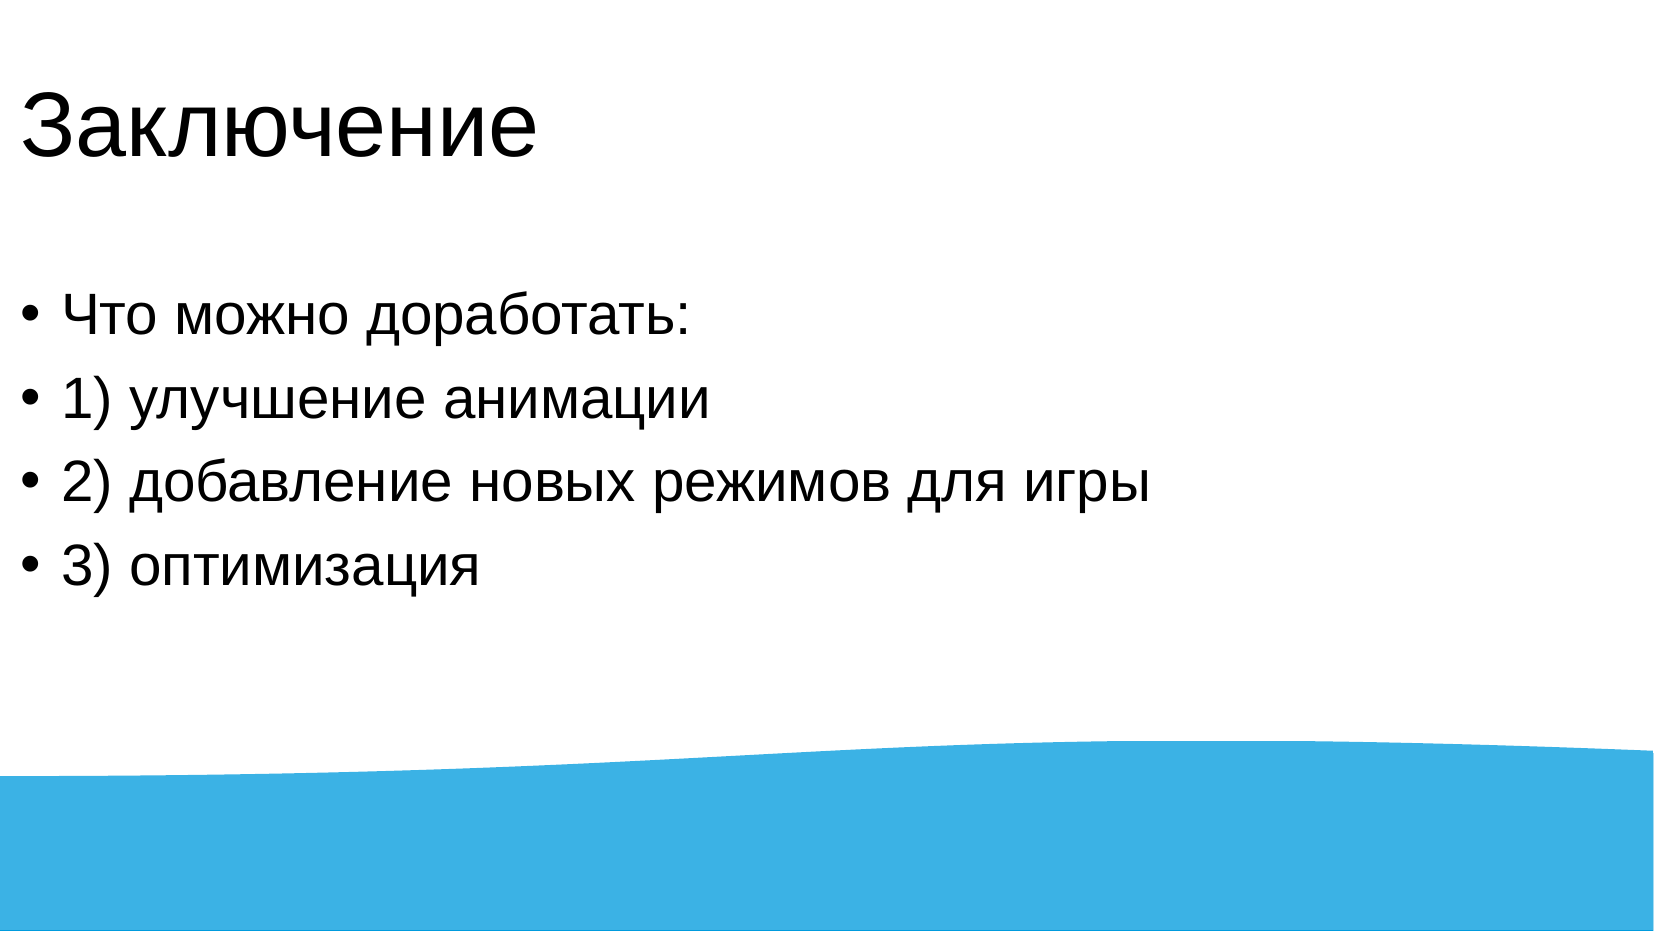

# Заключение
Что можно доработать:
1) улучшение анимации
2) добавление новых режимов для игры
3) оптимизация